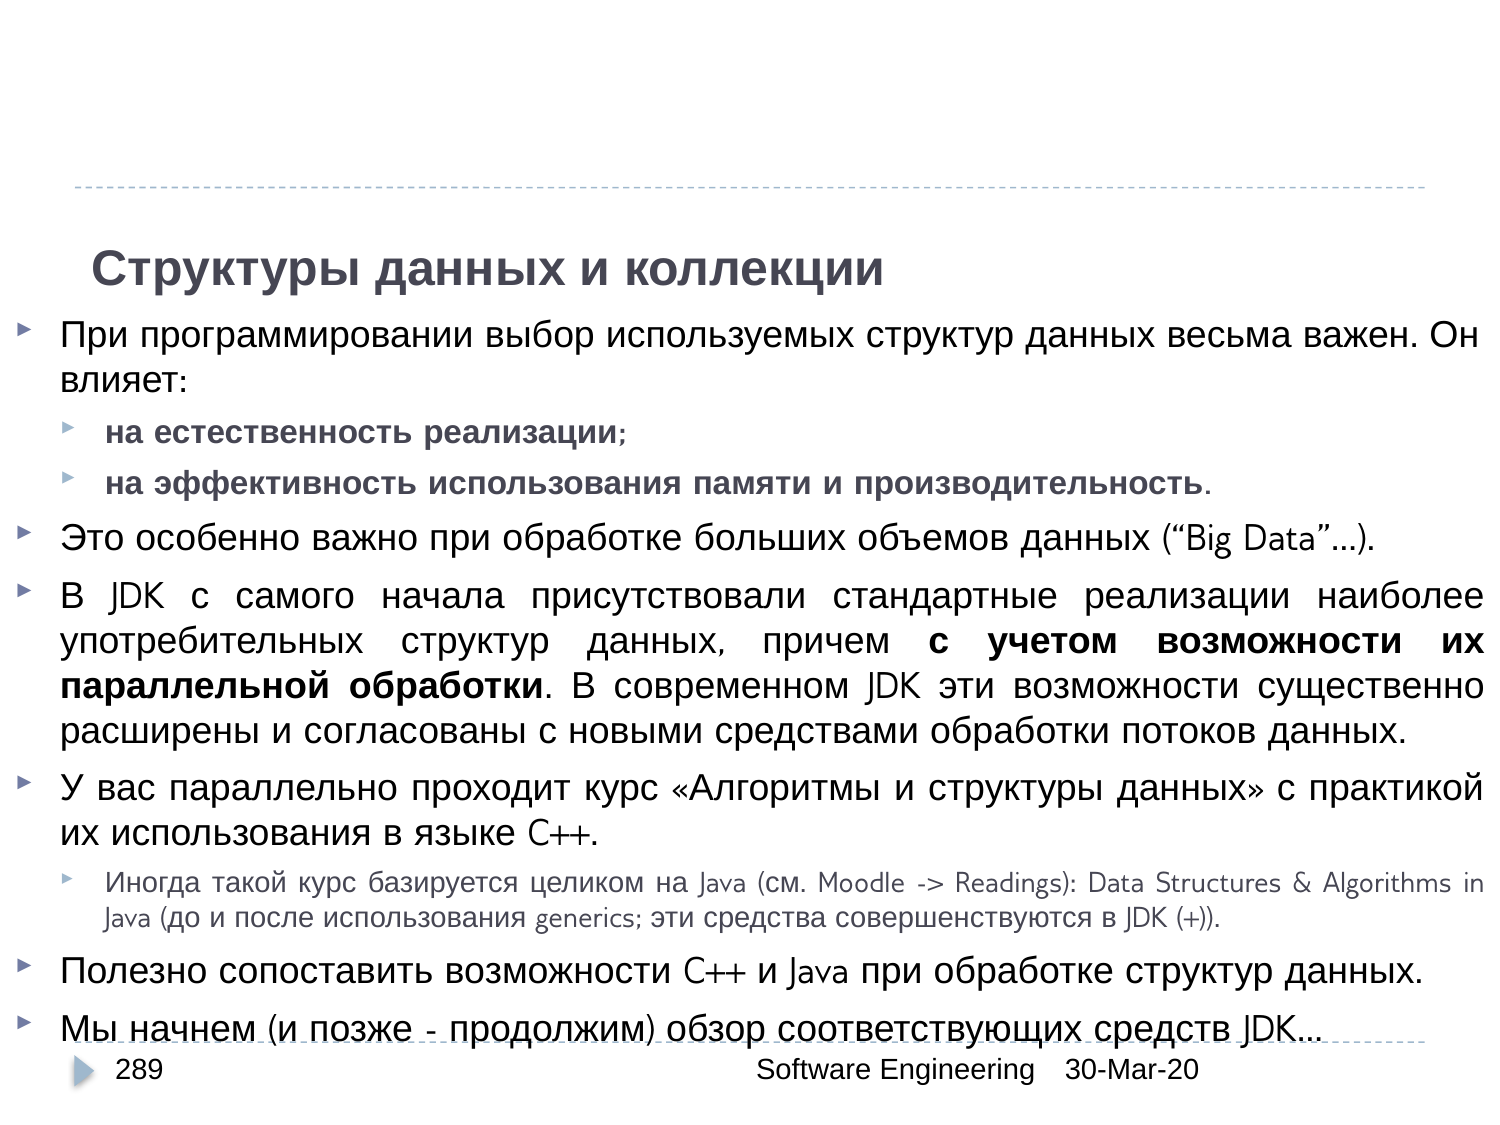

# Структуры данных и коллекции
При программировании выбор используемых структур данных весьма важен. Он влияет:
на естественность реализации;
на эффективность использования памяти и производительность.
Это особенно важно при обработке больших объемов данных (“Big Data”…).
В JDK с самого начала присутствовали стандартные реализации наиболее употребительных структур данных, причем с учетом возможности их параллельной обработки. В современном JDK эти возможности существенно расширены и согласованы с новыми средствами обработки потоков данных.
У вас параллельно проходит курс «Алгоритмы и структуры данных» с практикой их использования в языке C++.
Иногда такой курс базируется целиком на Java (см. Moodle -> Readings): Data Structures & Algorithms in Java (до и после использования generics; эти средства совершенствуются в JDK (+)).
Полезно сопоставить возможности C++ и Java при обработке структур данных.
Мы начнем (и позже - продолжим) обзор соответствующих средств JDK...

289
Software Engineering
30-Mar-20